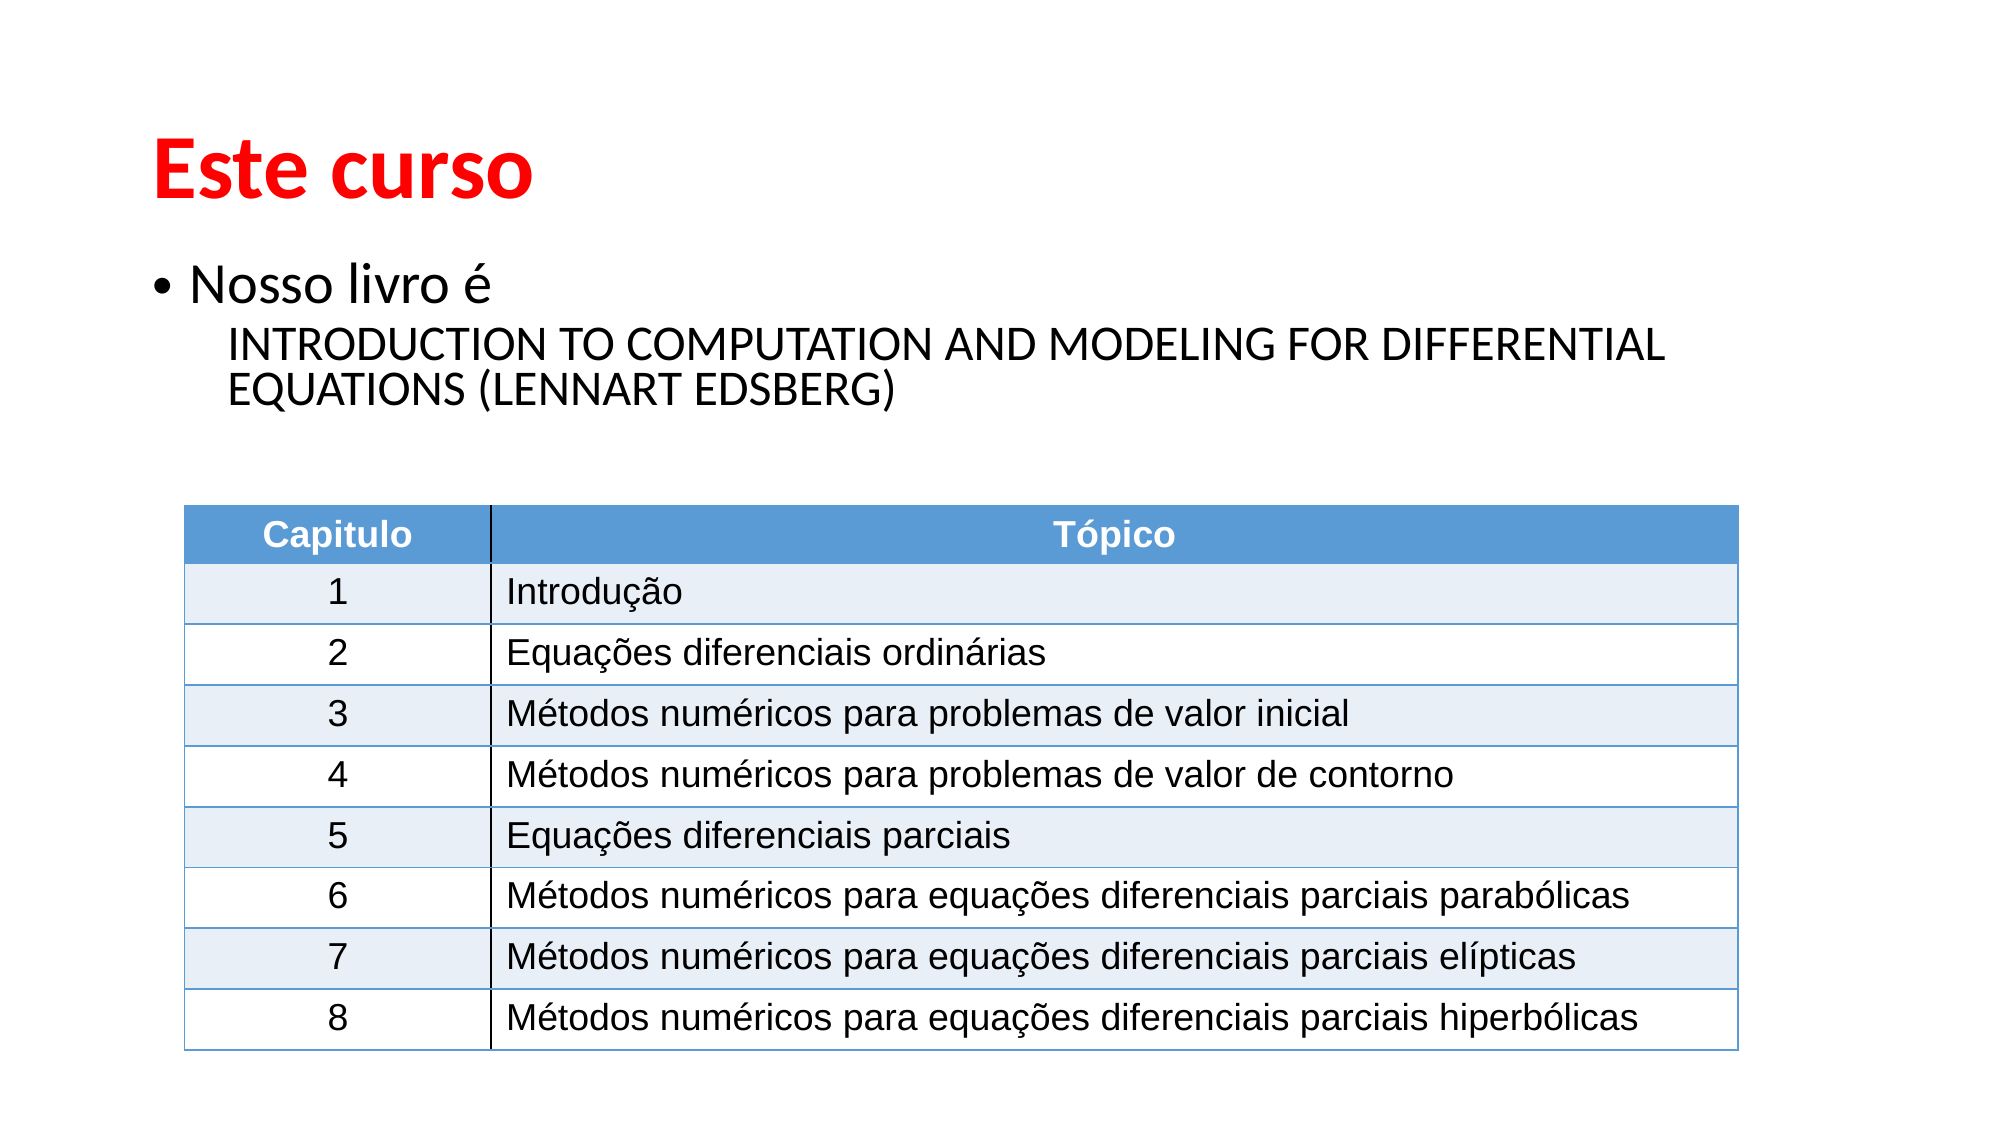

# Este curso
Nosso livro é
INTRODUCTION TO COMPUTATION AND MODELING FOR DIFFERENTIAL EQUATIONS (LENNART EDSBERG)

| Capitulo | Tópico |
| --- | --- |
| 1 | Introdução |
| 2 | Equações diferenciais ordinárias |
| 3 | Métodos numéricos para problemas de valor inicial |
| 4 | Métodos numéricos para problemas de valor de contorno |
| 5 | Equações diferenciais parciais |
| 6 | Métodos numéricos para equações diferenciais parciais parabólicas |
| 7 | Métodos numéricos para equações diferenciais parciais elípticas |
| 8 | Métodos numéricos para equações diferenciais parciais hiperbólicas |